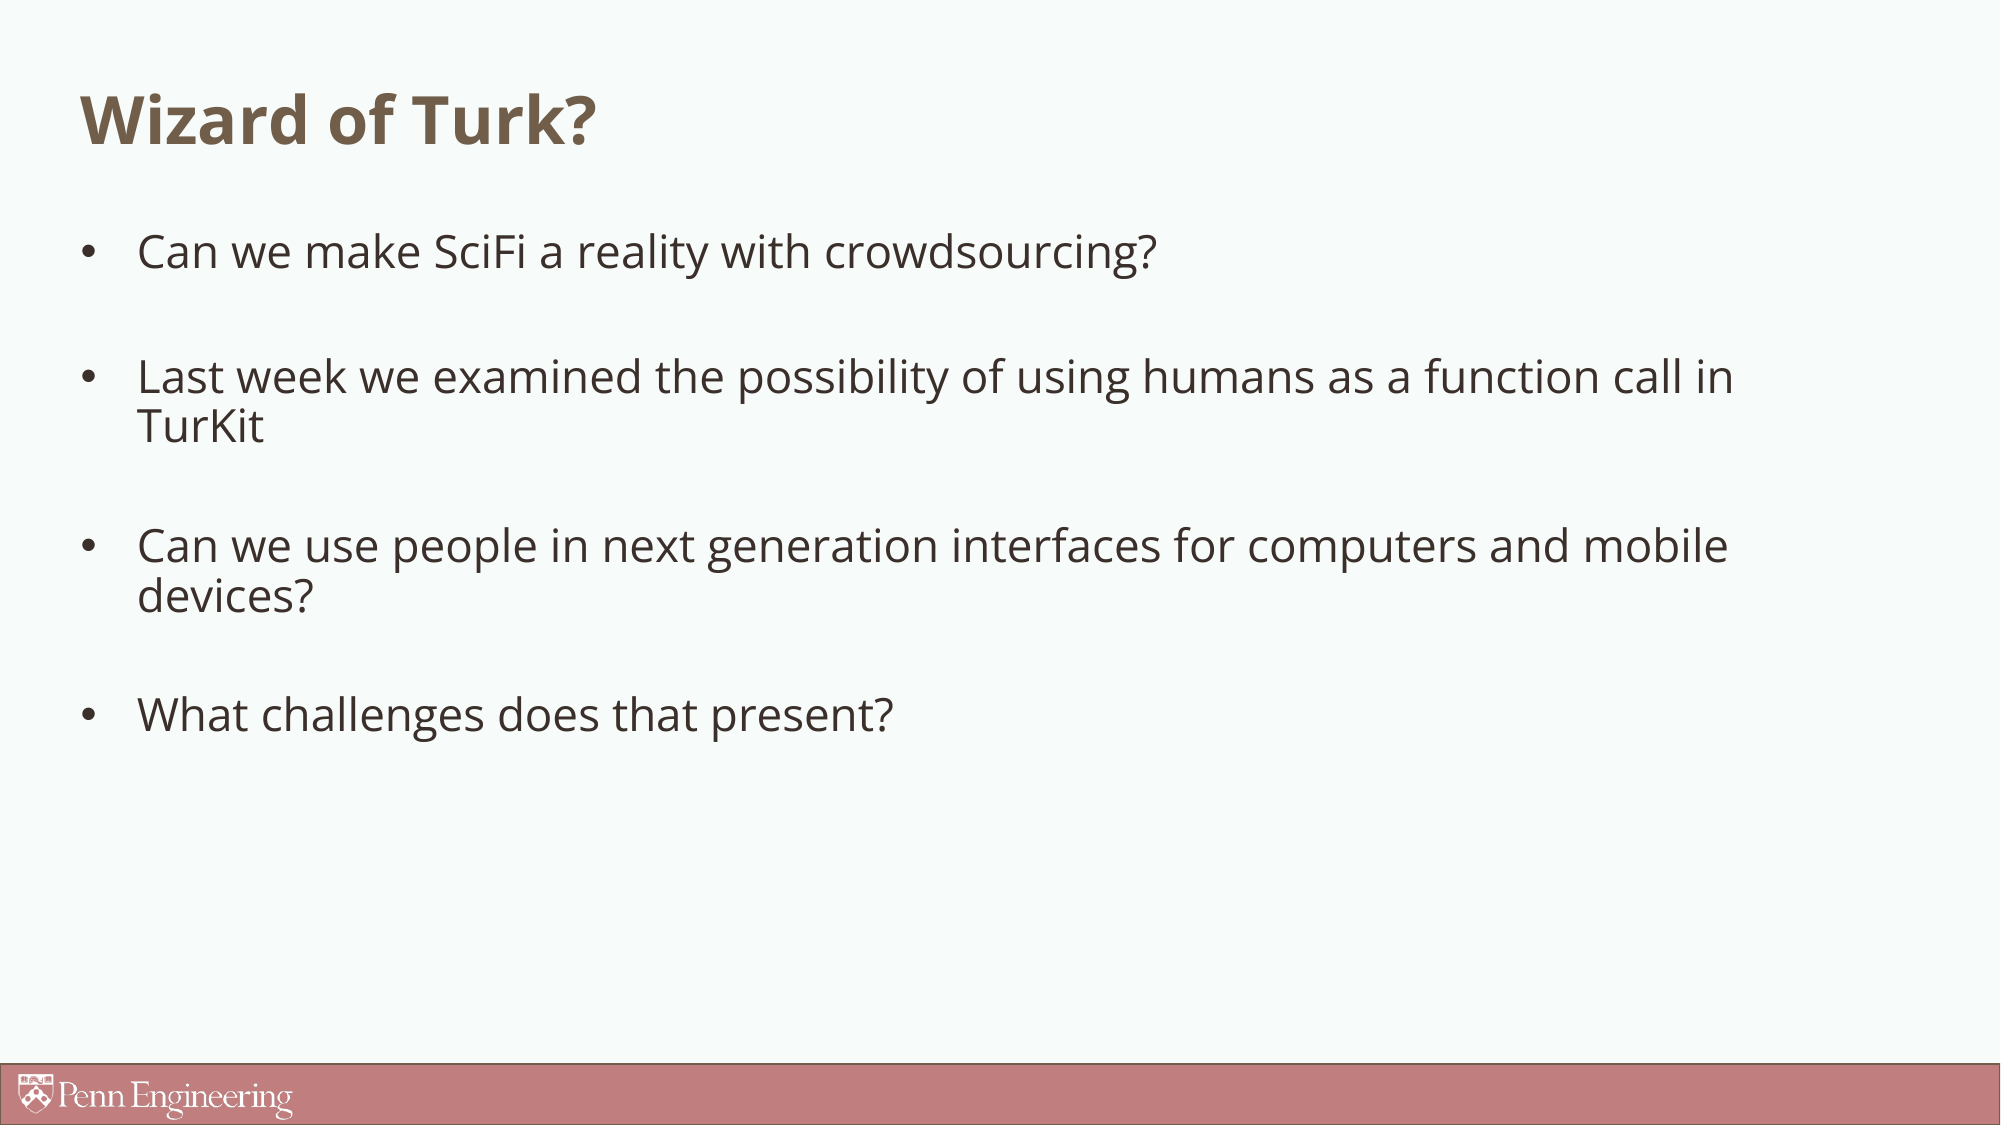

# Wizard of Turk?
Can we make SciFi a reality with crowdsourcing?
Last week we examined the possibility of using humans as a function call in TurKit
Can we use people in next generation interfaces for computers and mobile devices?
What challenges does that present?